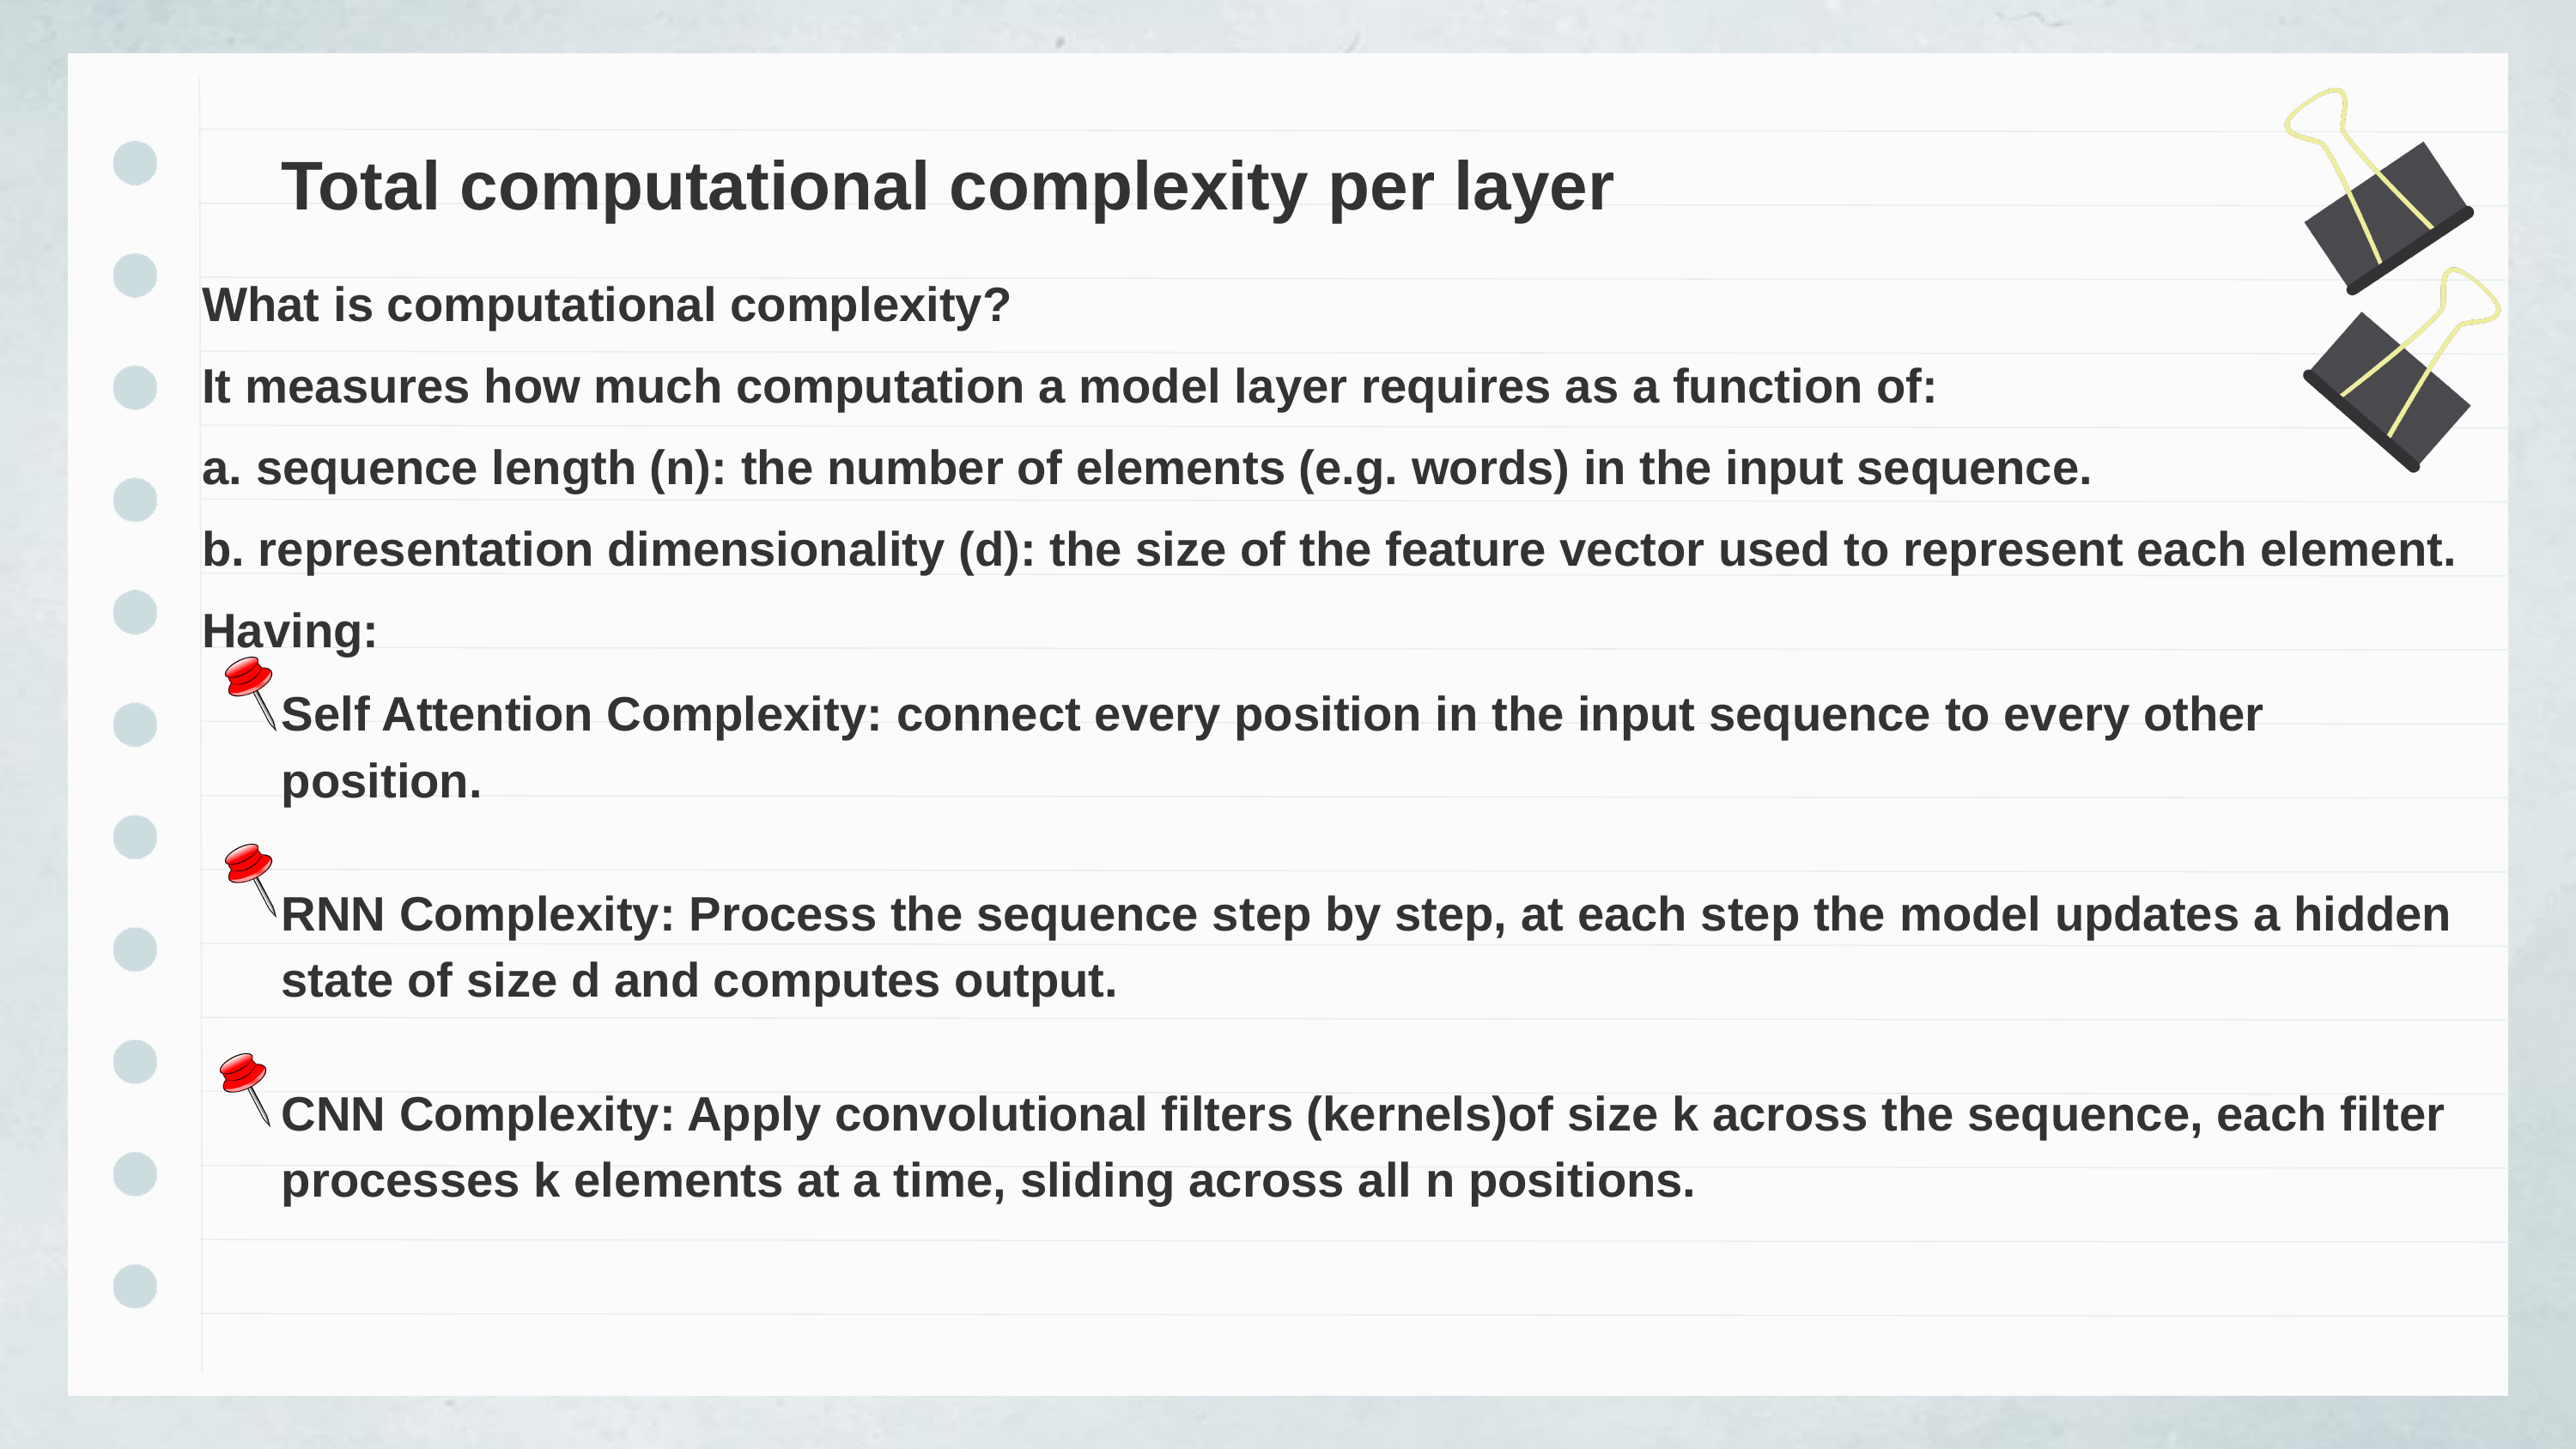

Total computational complexity per layer

What is computational complexity?
It measures how much computation a model layer requires as a function of:
a. sequence length (n): the number of elements (e.g. words) in the input sequence.
b. representation dimensionality (d): the size of the feature vector used to represent each element.
Having:

Self Attention Complexity: connect every position in the input sequence to every other position.

RNN Complexity: Process the sequence step by step, at each step the model updates a hidden state of size d and computes output.

CNN Complexity: Apply convolutional filters (kernels)of size k across the sequence, each filter processes k elements at a time, sliding across all n positions.